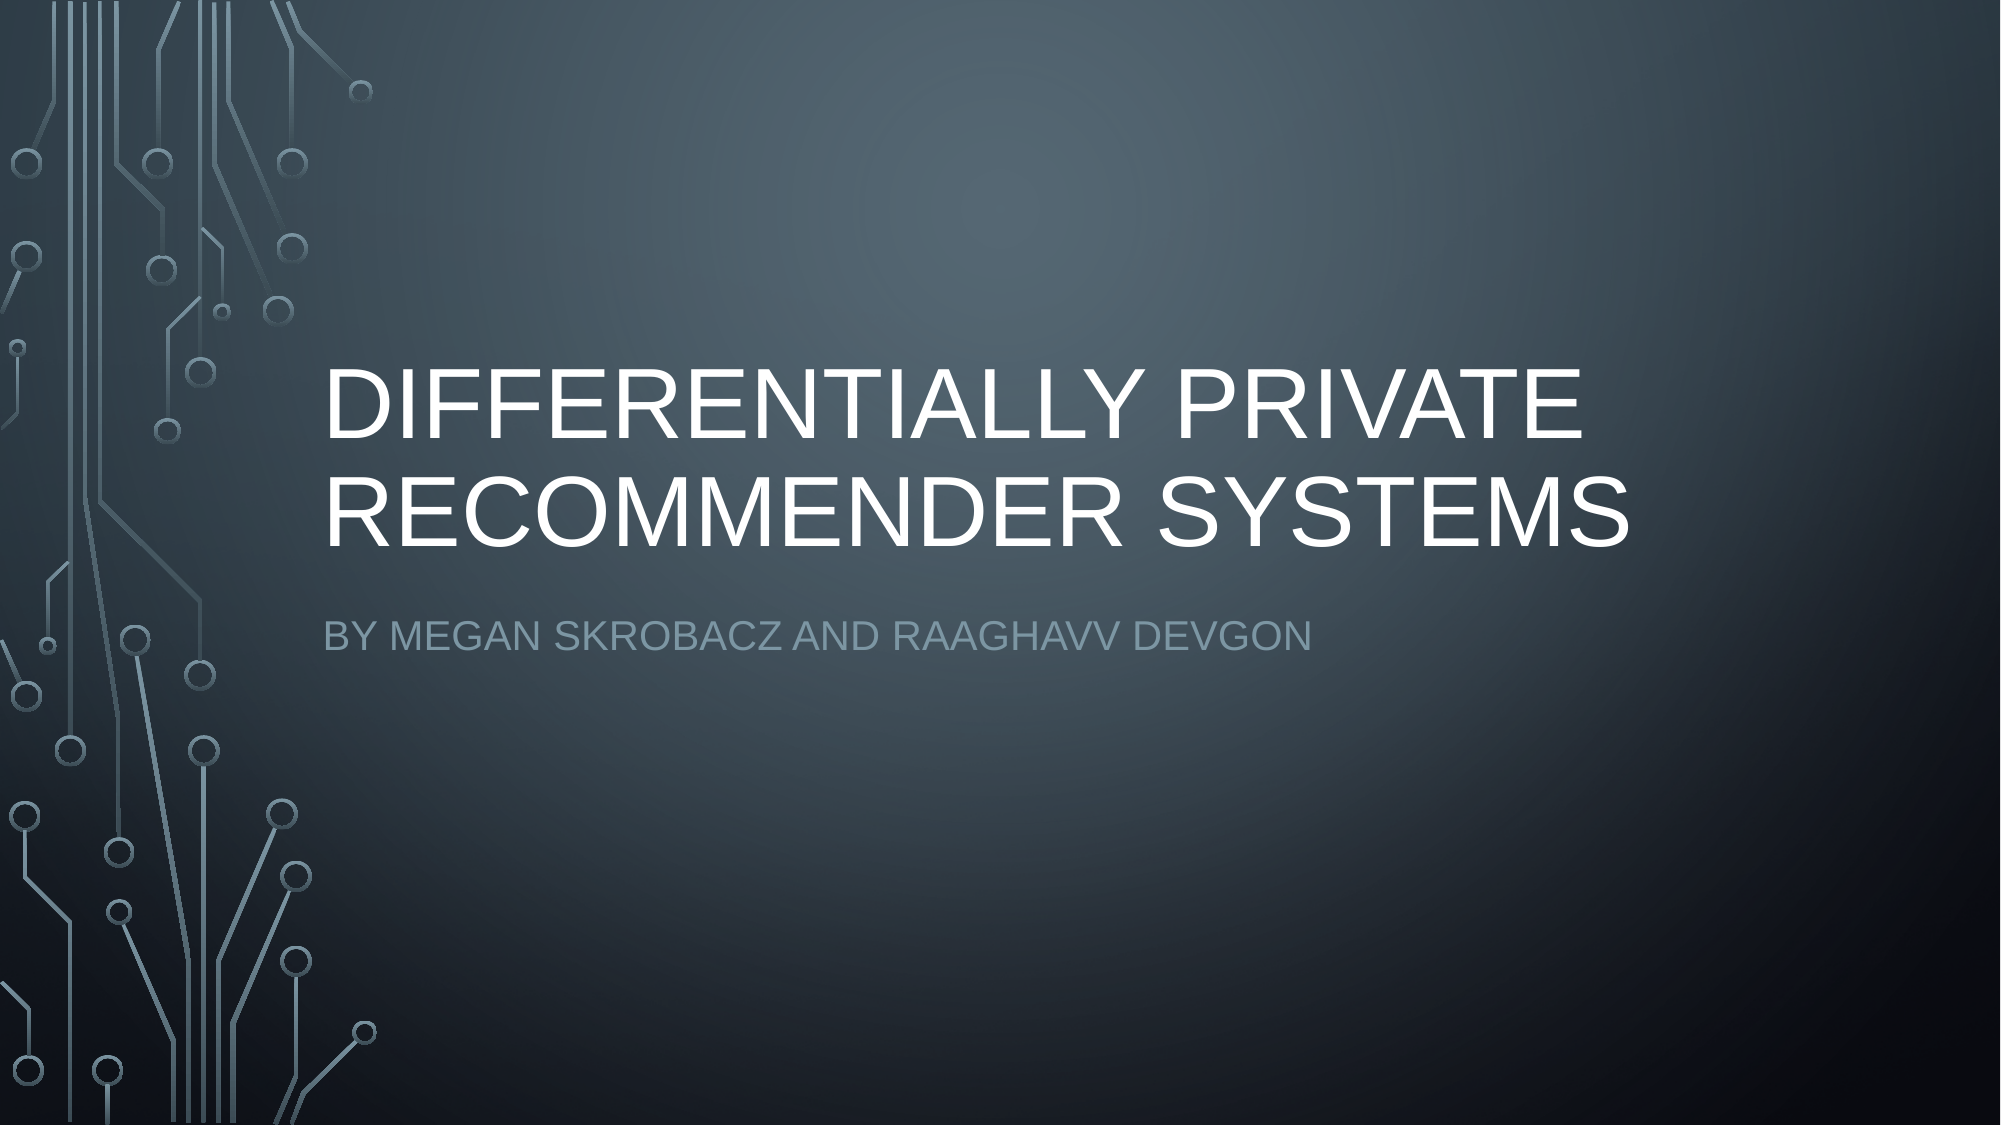

# DIFFERENTIALLY PRIVATE RECOMMENDER SYSTEMS
BY MEGAN SKROBACZ AND RAAGHAVV DEVGON